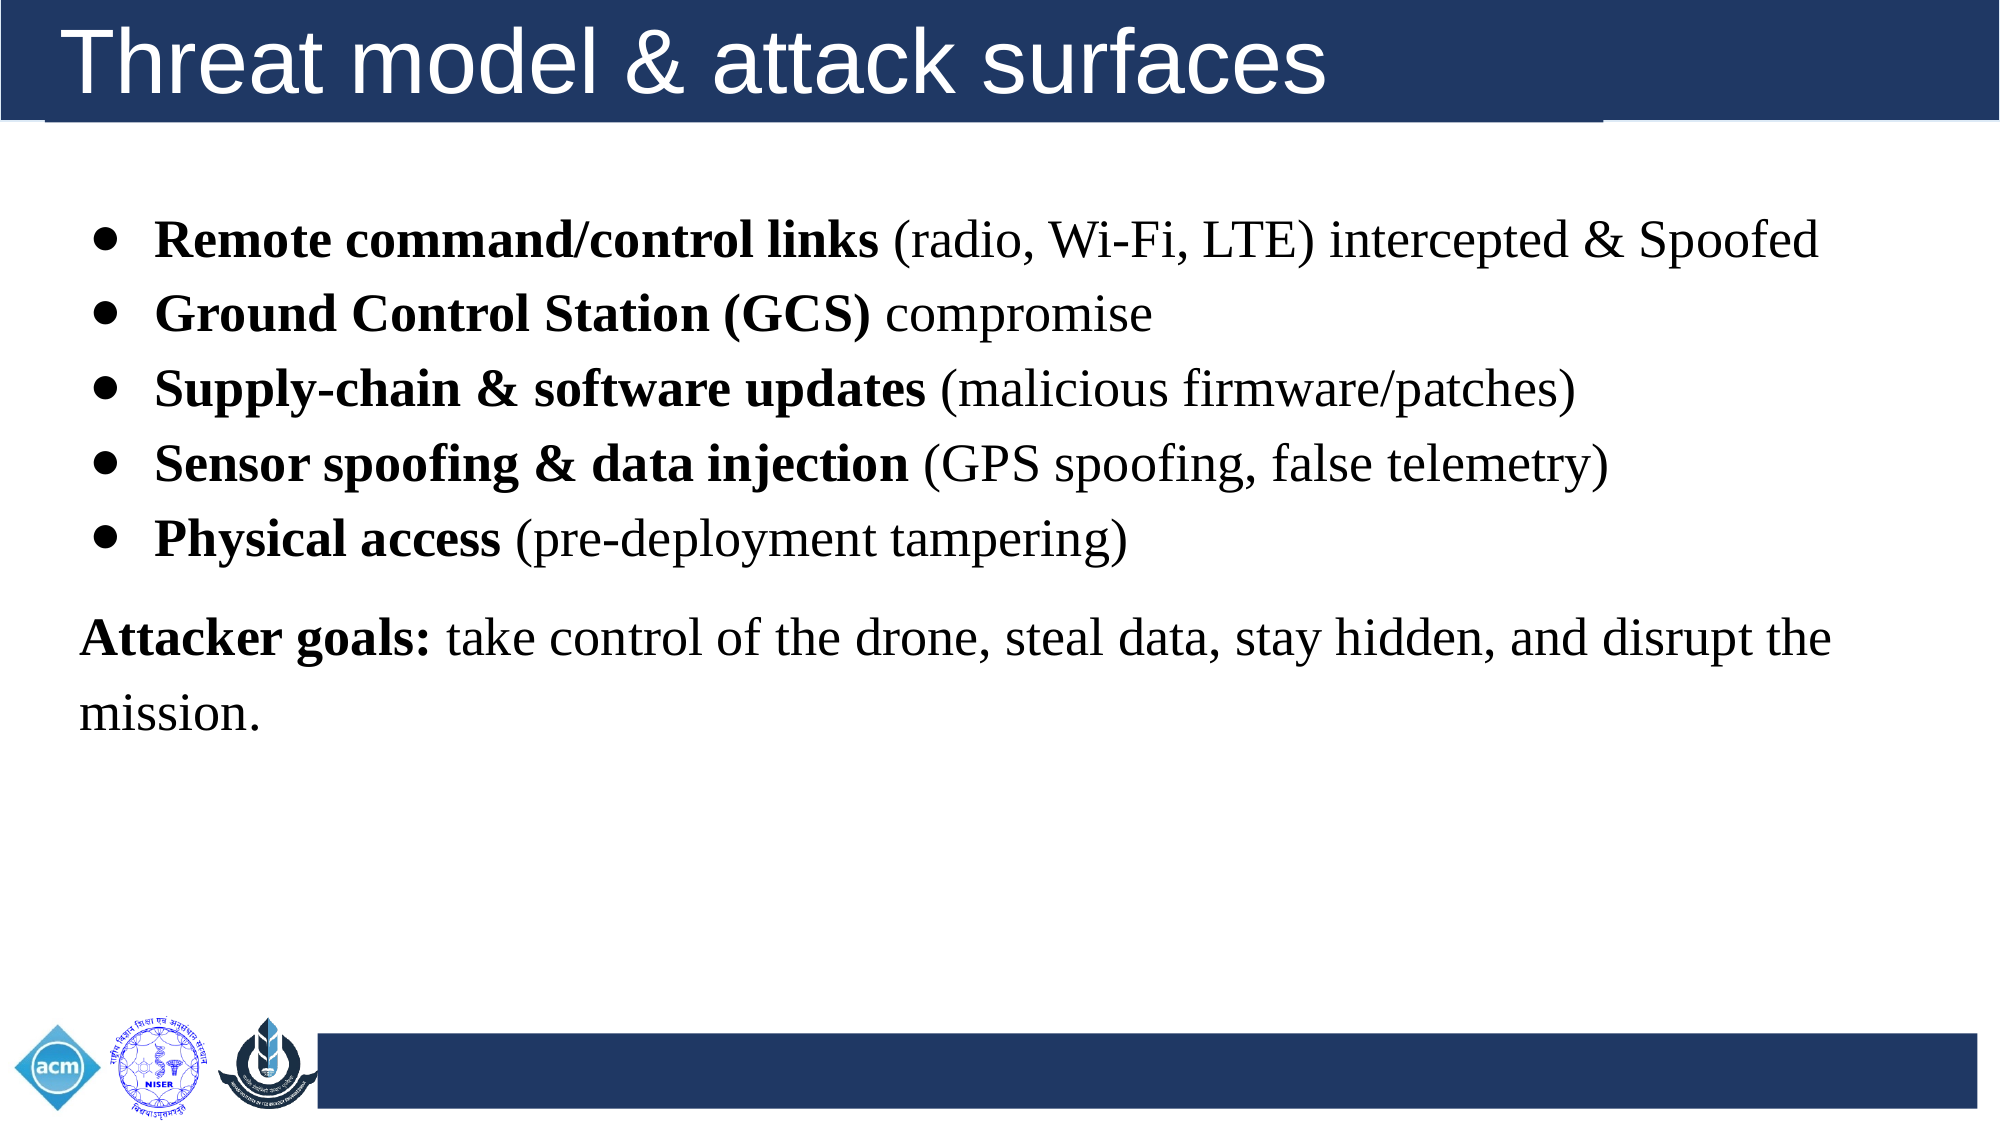

Threat model & attack surfaces
Remote command/control links (radio, Wi‑Fi, LTE) intercepted & Spoofed
Ground Control Station (GCS) compromise
Supply-chain & software updates (malicious firmware/patches)
Sensor spoofing & data injection (GPS spoofing, false telemetry)
Physical access (pre-deployment tampering)
Attacker goals: take control of the drone, steal data, stay hidden, and disrupt the mission.